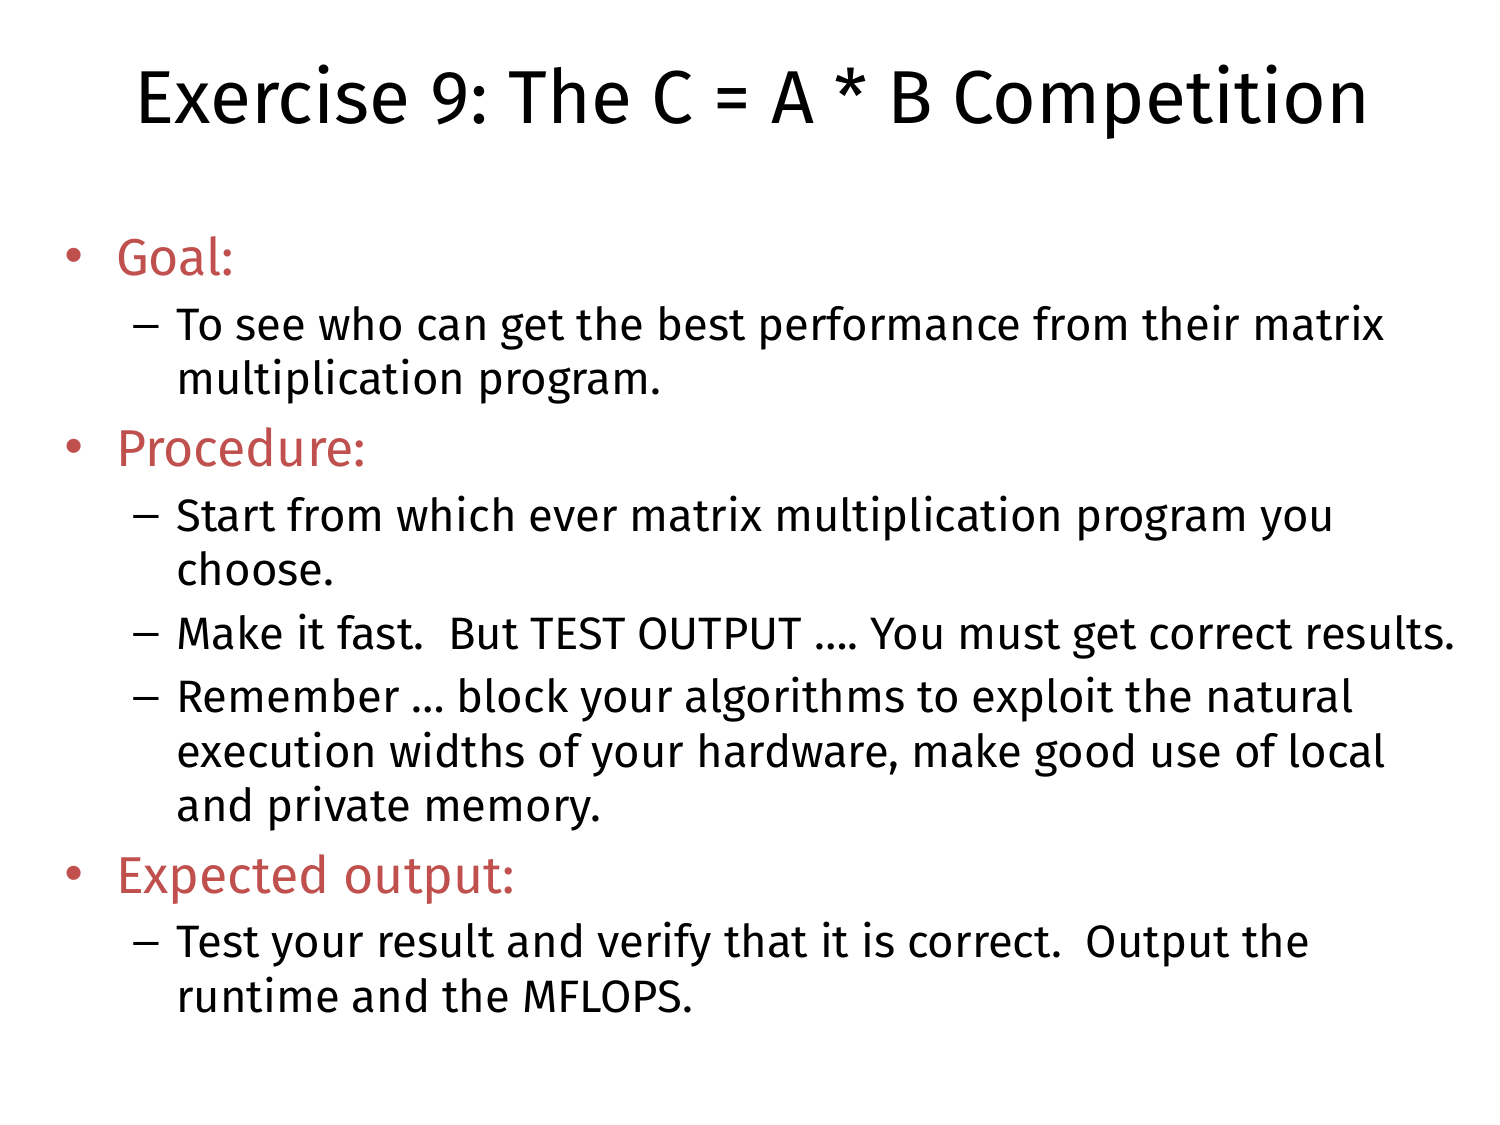

# Exercise 9: The C = A * B Competition
Goal:
To see who can get the best performance from their matrix multiplication program.
Procedure:
Start from which ever matrix multiplication program you choose.
Make it fast.  But TEST OUTPUT …. You must get correct results.
Remember … block your algorithms to exploit the natural execution widths of your hardware, make good use of local and private memory.
Expected output:
Test your result and verify that it is correct.  Output the runtime and the MFLOPS.